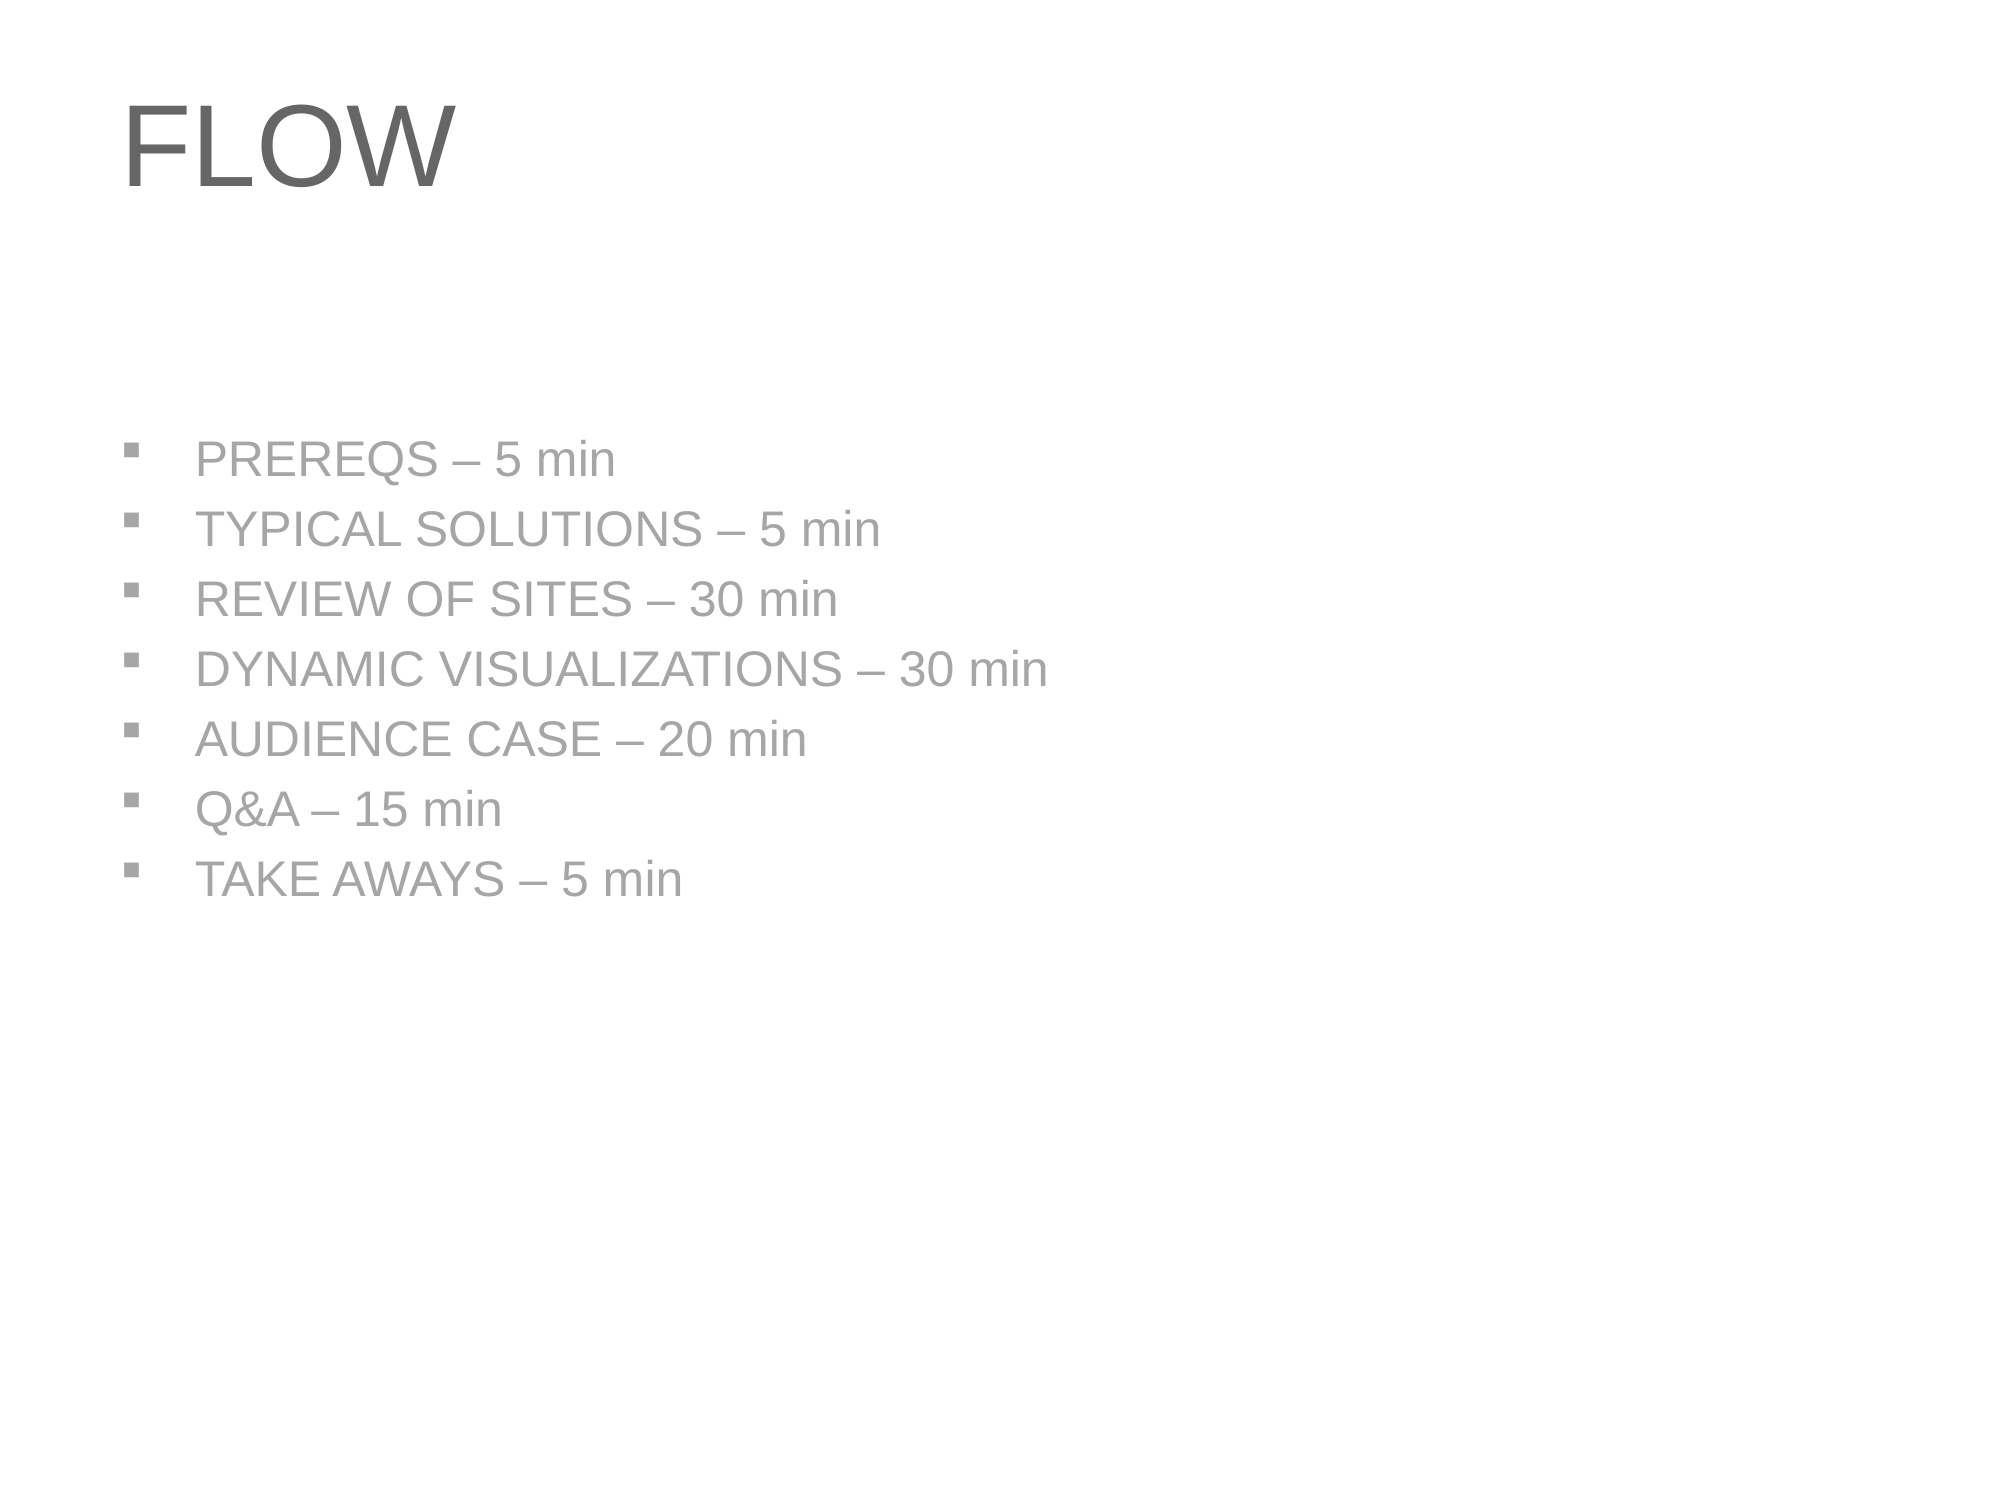

# FLOW

PREREQS – 5 min
TYPICAL SOLUTIONS – 5 min
REVIEW OF SITES – 30 min
DYNAMIC VISUALIZATIONS – 30 min
AUDIENCE CASE – 20 min
Q&A – 15 min
TAKE AWAYS – 5 min